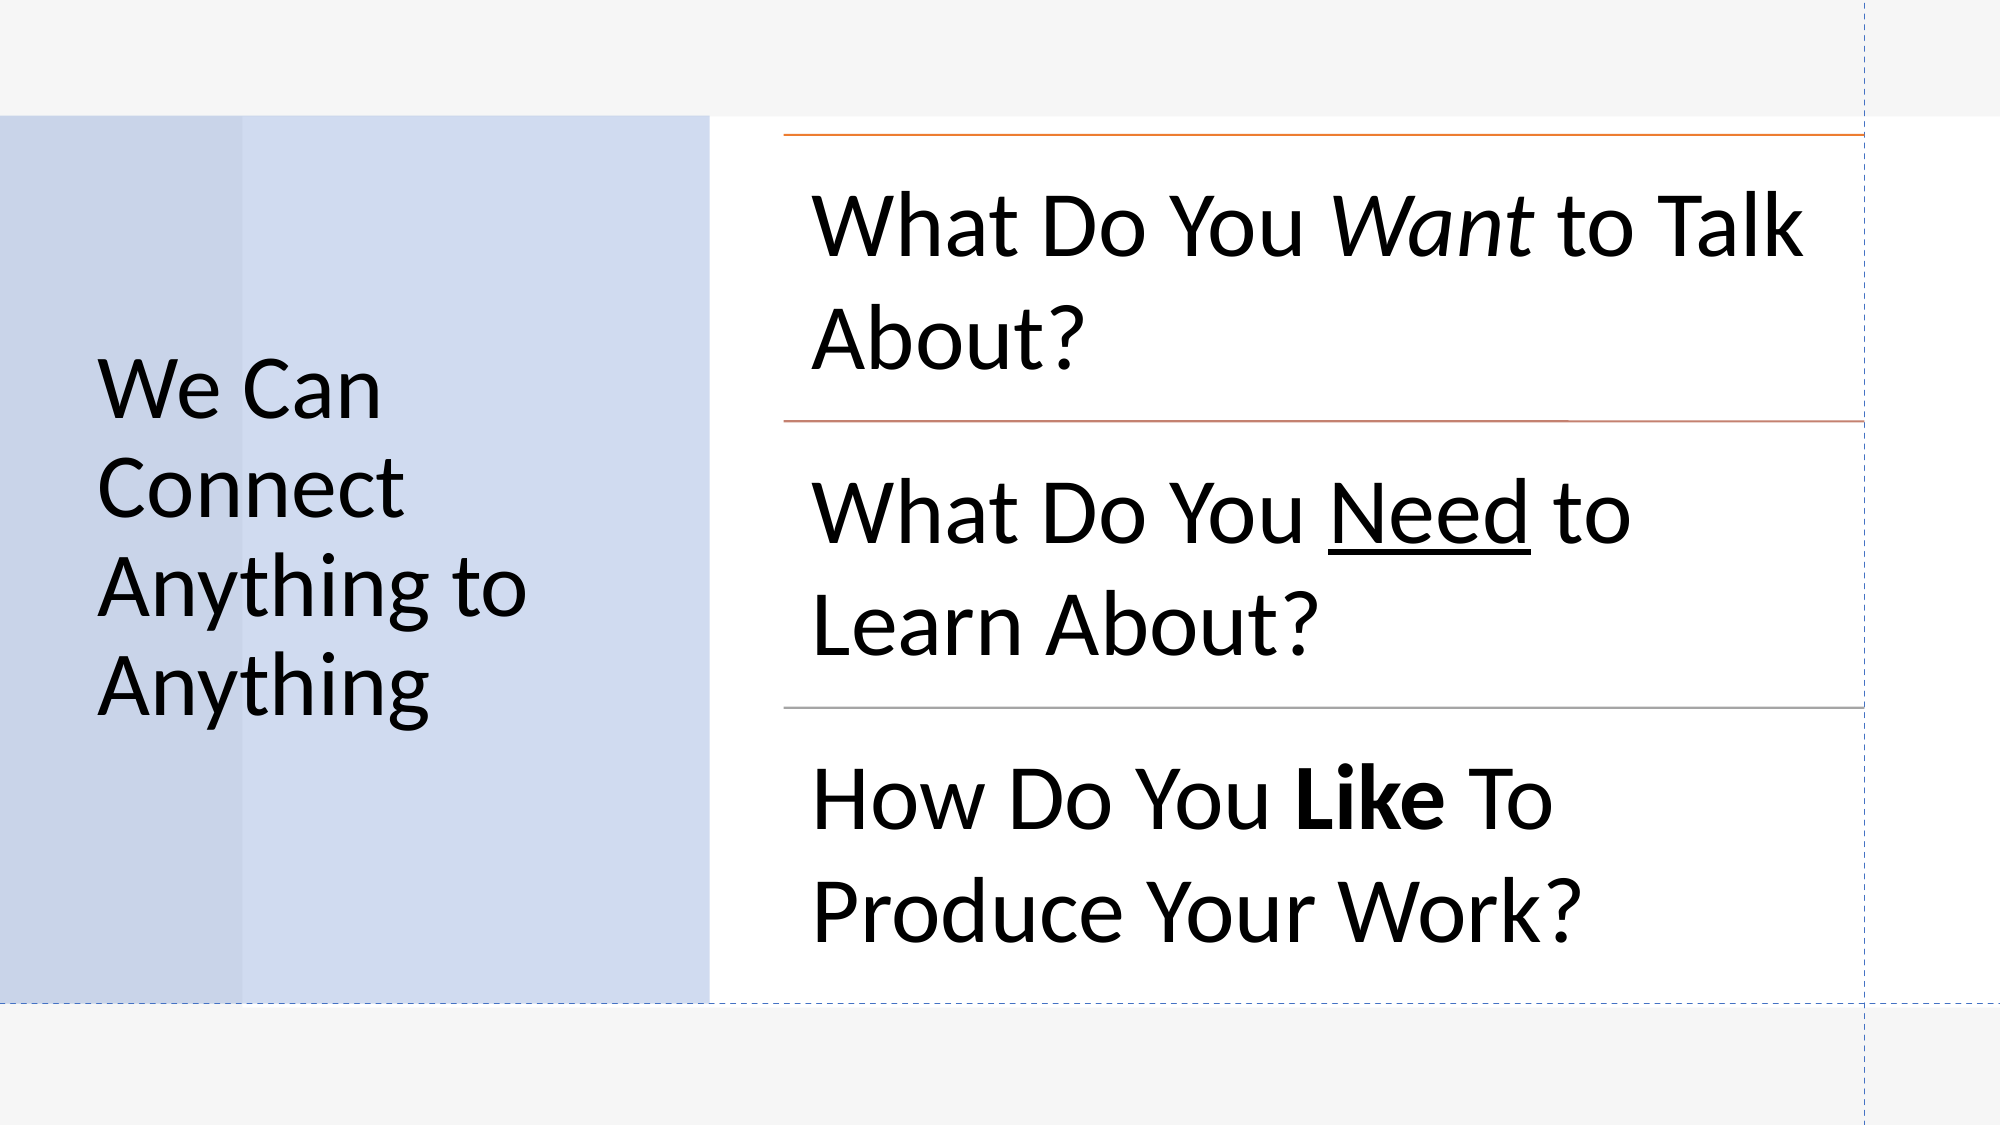

# We Can Connect Anything to Anything

What Do You Want to Talk About?
What Do You Need to Learn About?
How Do You Like To Produce Your Work?